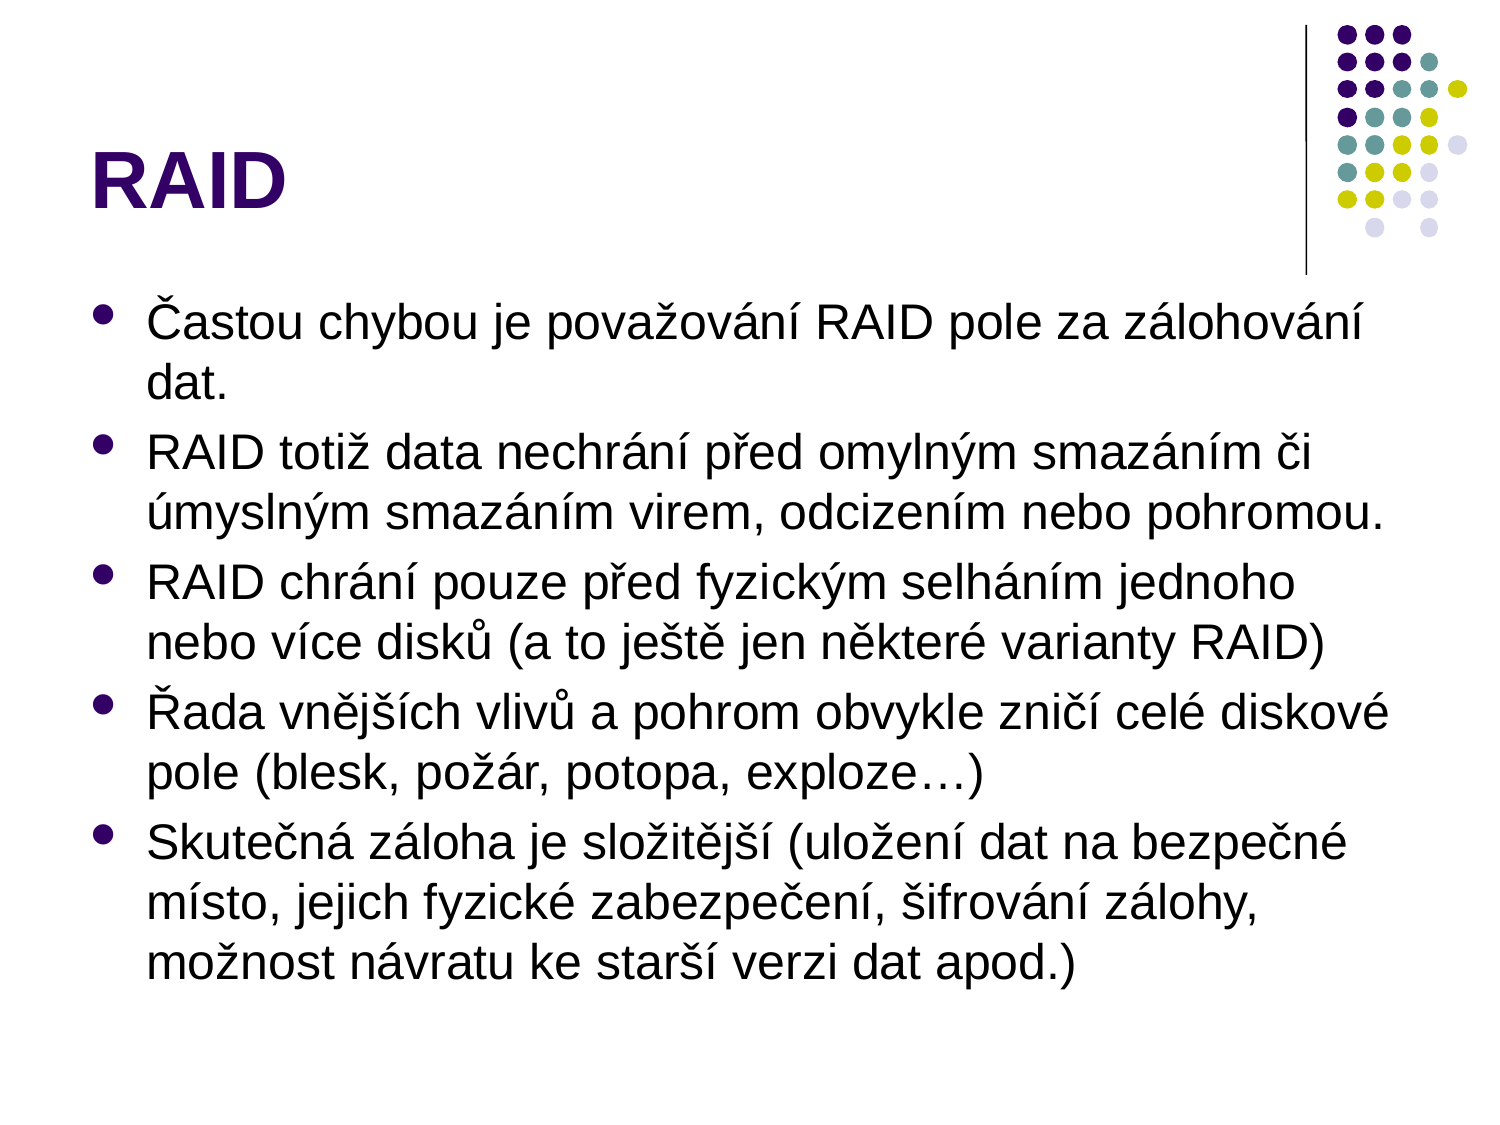

# RAID
Častou chybou je považování RAID pole za zálohování dat.
RAID totiž data nechrání před omylným smazáním či úmyslným smazáním virem, odcizením nebo pohromou.
RAID chrání pouze před fyzickým selháním jednoho nebo více disků (a to ještě jen některé varianty RAID)
Řada vnějších vlivů a pohrom obvykle zničí celé diskové pole (blesk, požár, potopa, exploze…)
Skutečná záloha je složitější (uložení dat na bezpečné místo, jejich fyzické zabezpečení, šifrování zálohy, možnost návratu ke starší verzi dat apod.)